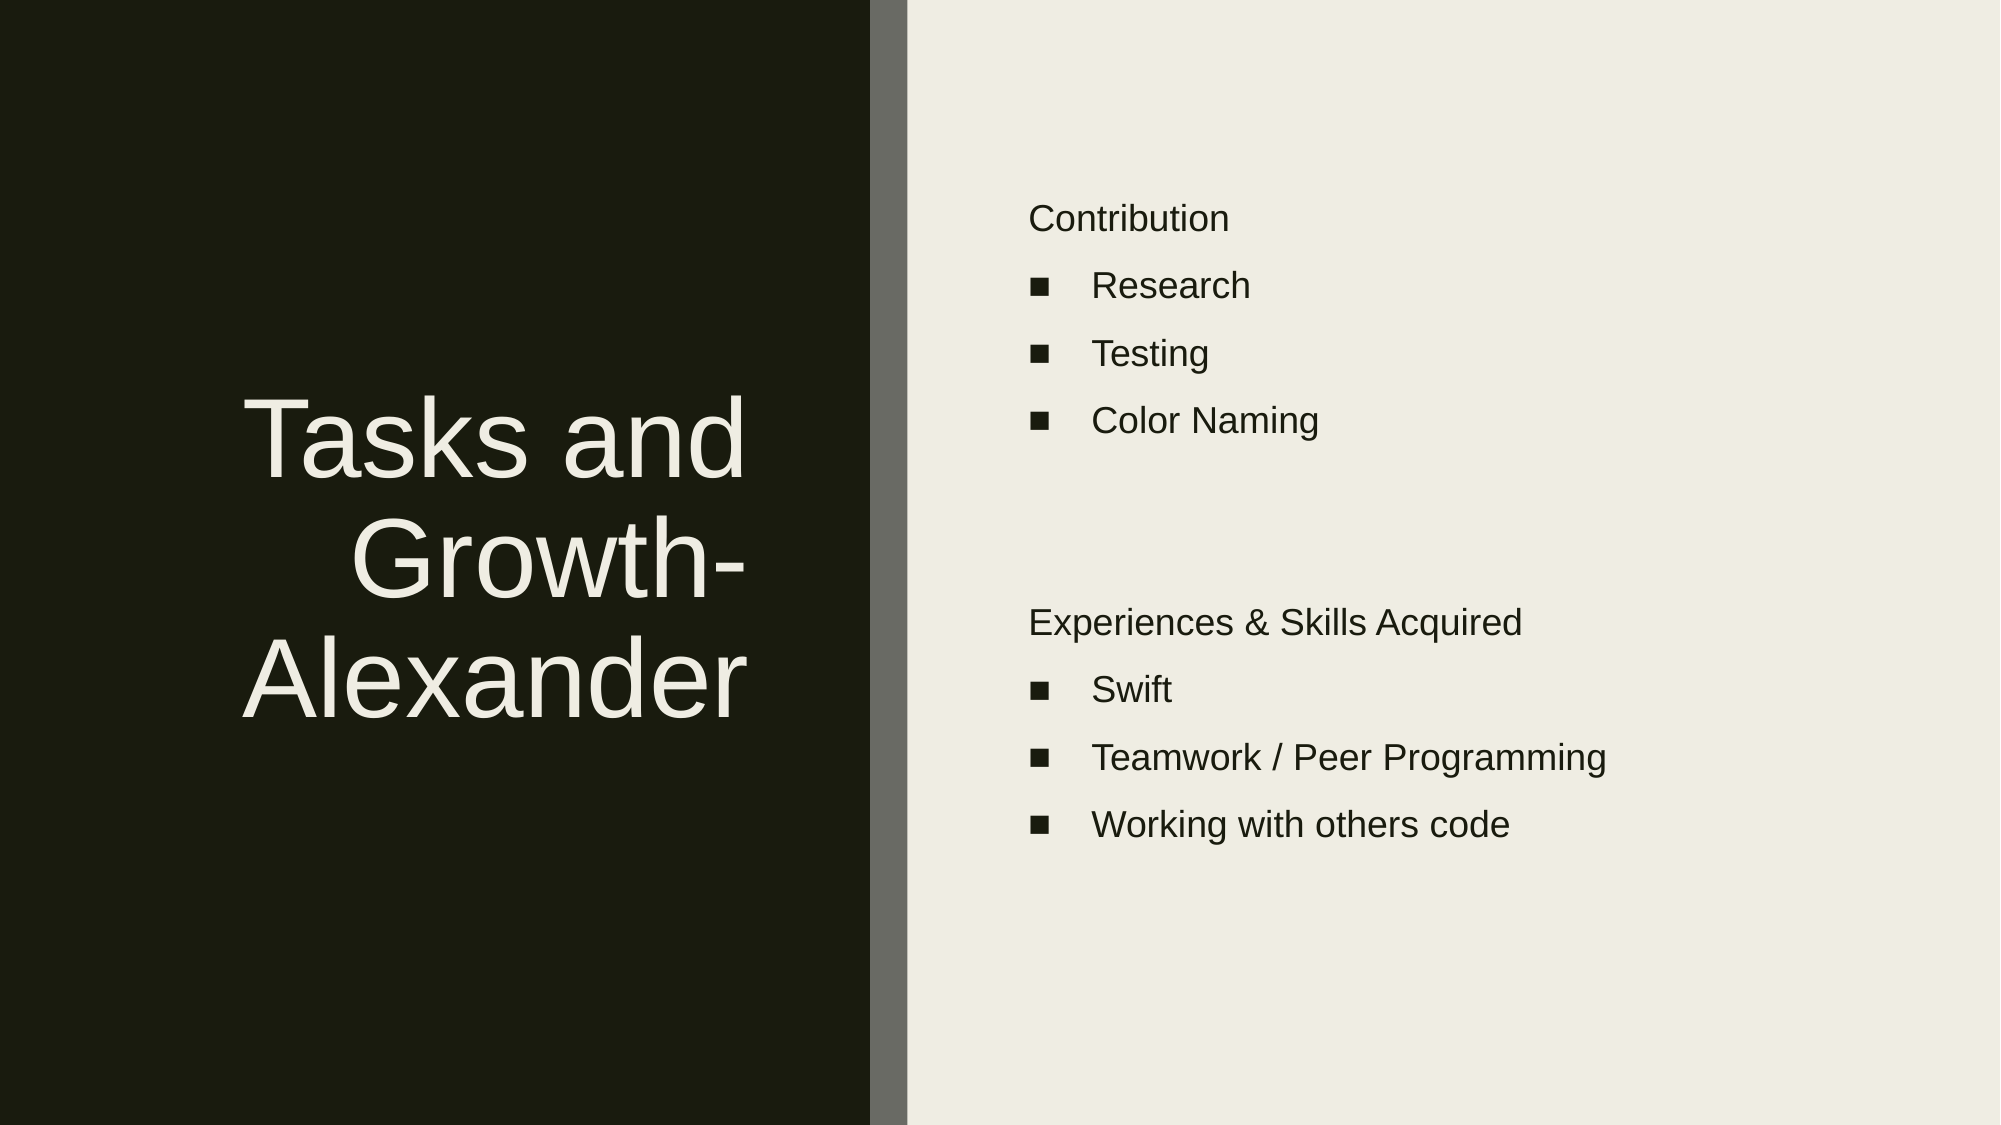

# Tasks and Growth- Alexander
Contribution
Research
Testing
Color Naming

Experiences & Skills Acquired
Swift
Teamwork / Peer Programming
Working with others code